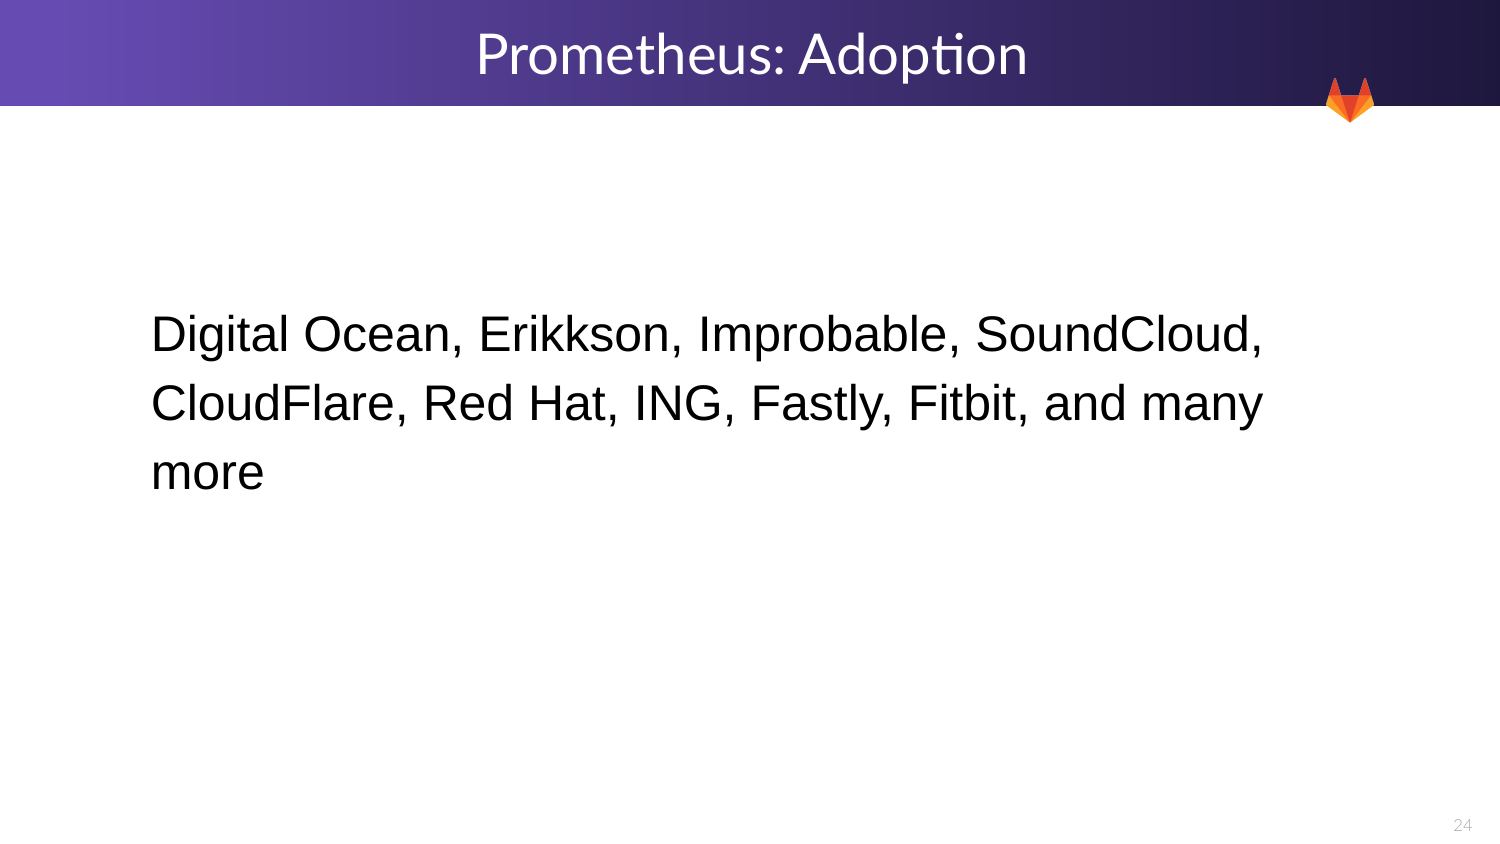

# Prometheus: Adoption
Digital Ocean, Erikkson, Improbable, SoundCloud, CloudFlare, Red Hat, ING, Fastly, Fitbit, and many more